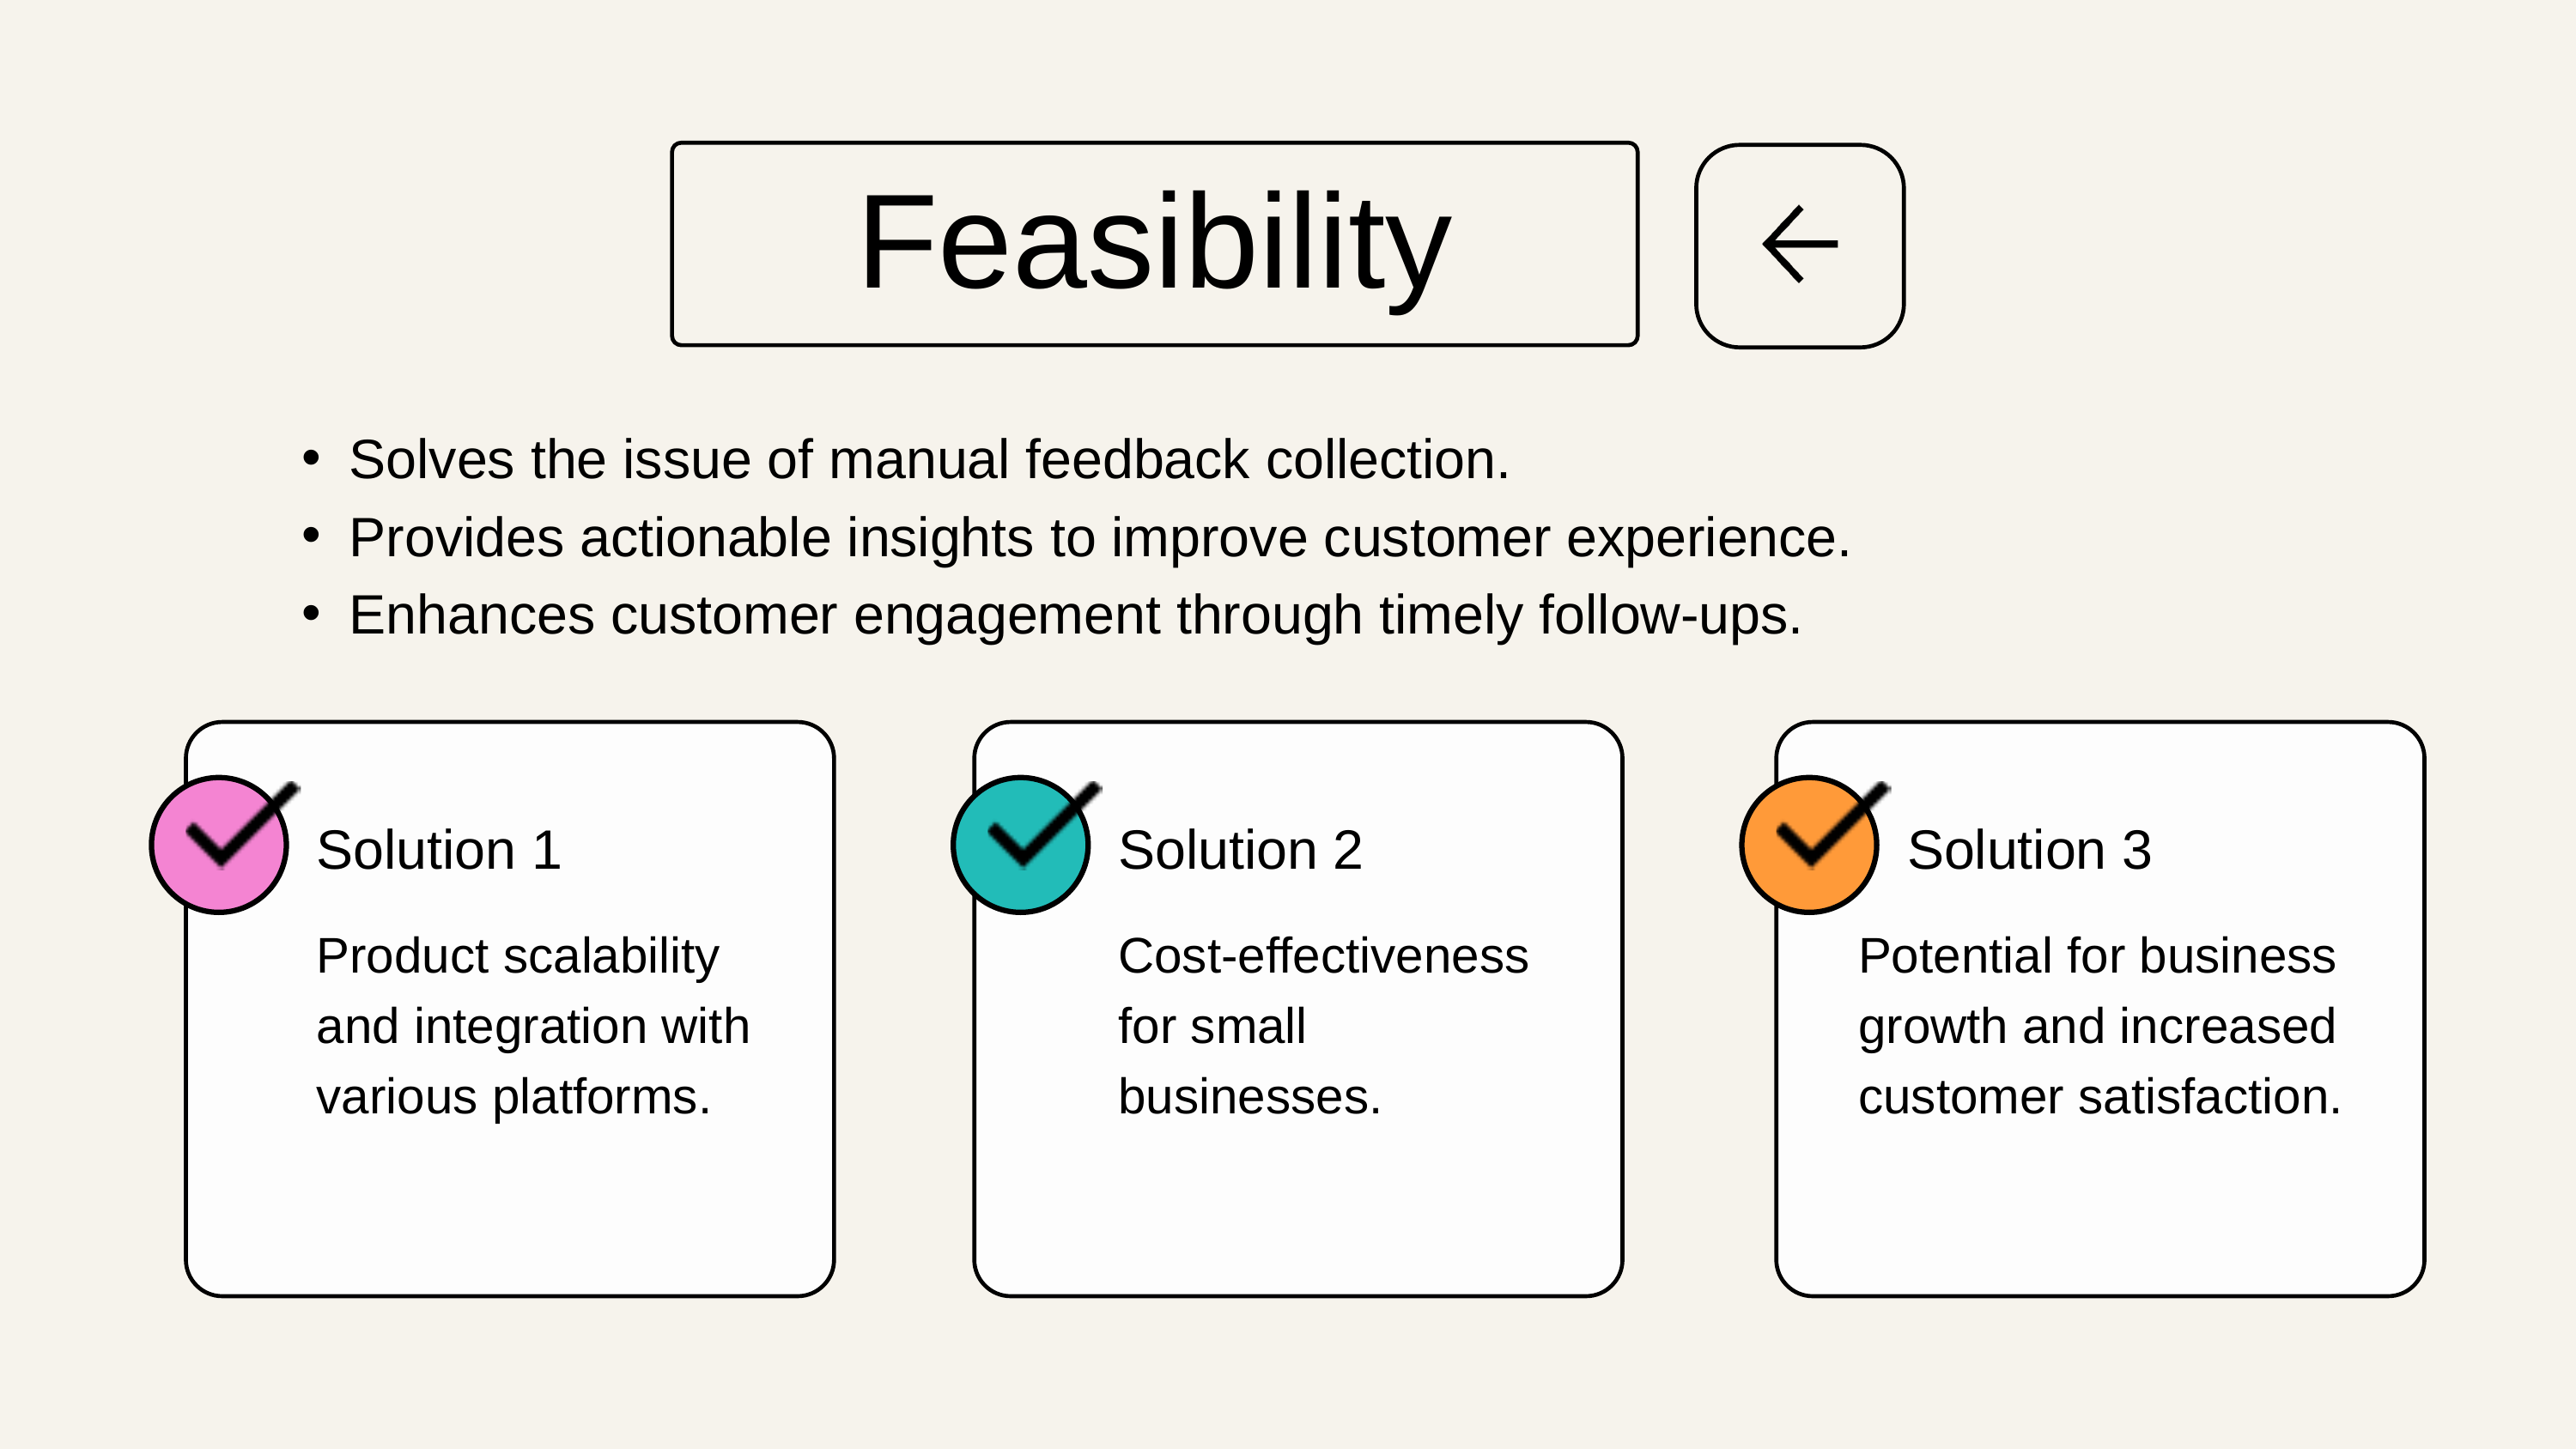

Feasibility

Solves the issue of manual feedback collection.
Provides actionable insights to improve customer experience.
Enhances customer engagement through timely follow-ups.

Solution 1
Solution 2
Solution 3
Product scalability and integration with various platforms.
Cost-effectiveness for small businesses.
Potential for business growth and increased customer satisfaction.